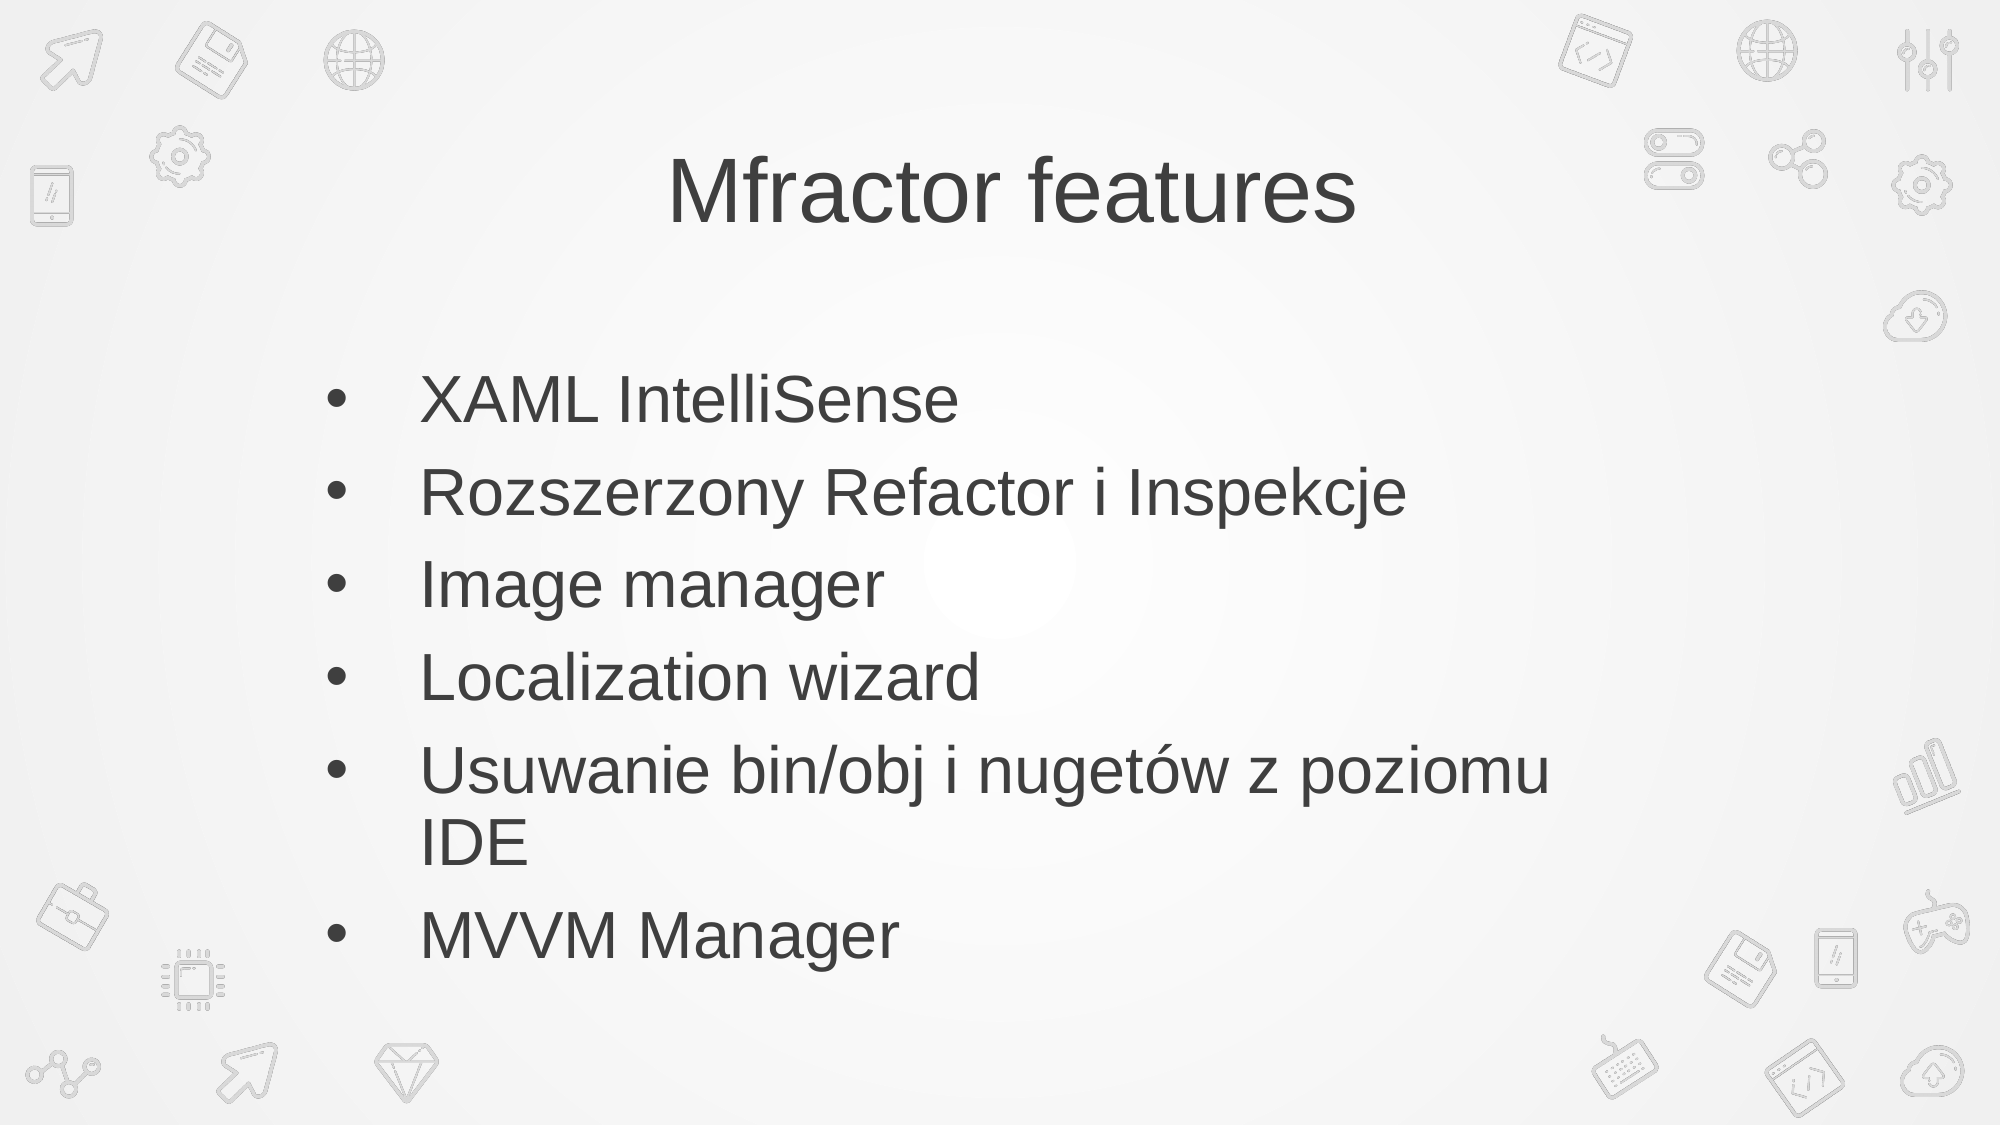

Mfractor features
XAML IntelliSense
Rozszerzony Refactor i Inspekcje
Image manager
Localization wizard
Usuwanie bin/obj i nugetów z poziomu IDE
MVVM Manager